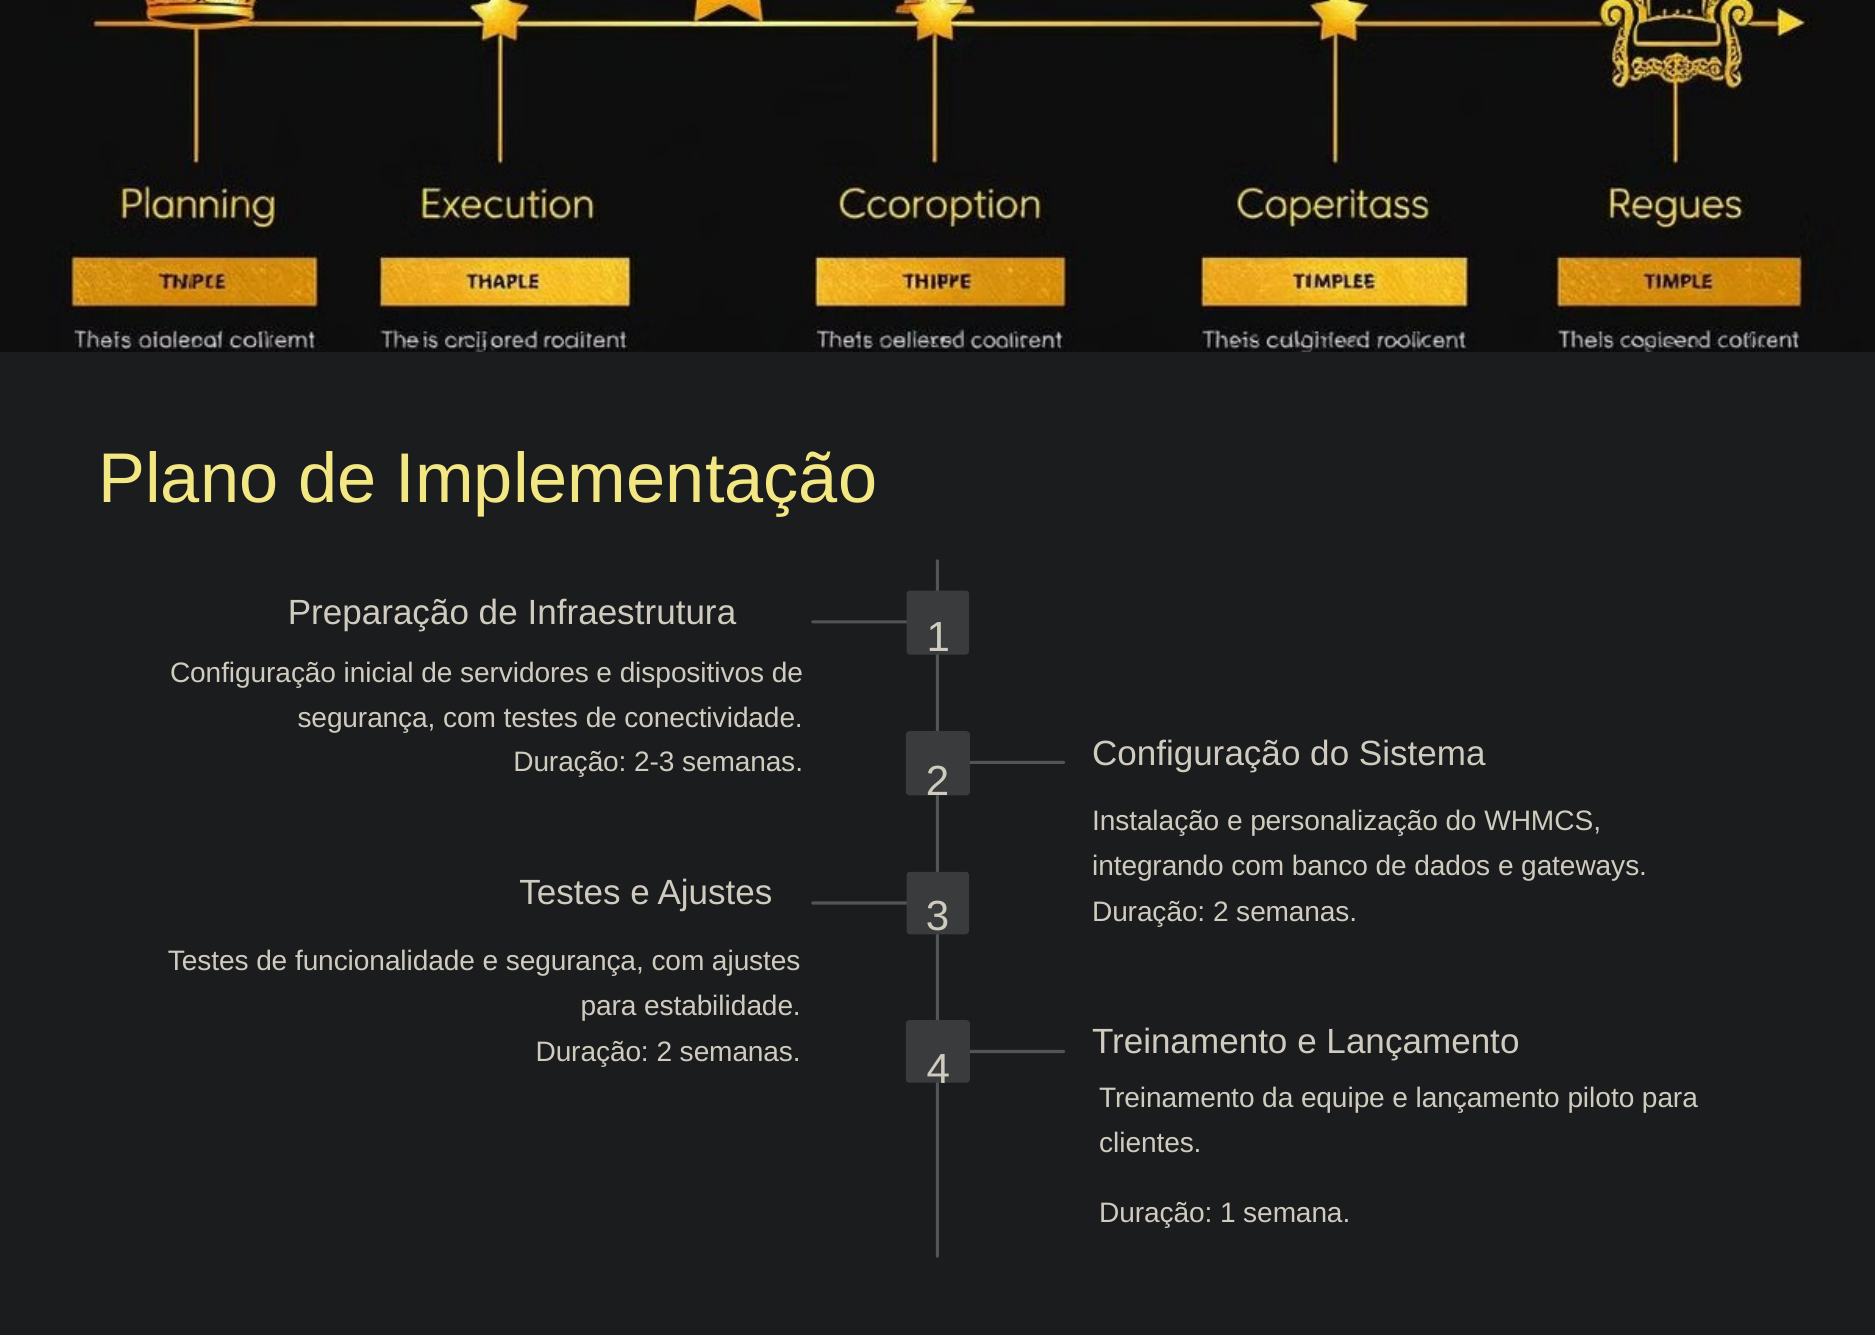

Plano de Implementação
1

Preparação de Infraestrutura
Configuração inicial de servidores e dispositivos de segurança, com testes de conectividade.
Duração: 2-3 semanas.

2
Configuração do Sistema
Instalação e personalização do WHMCS, integrando com banco de dados e gateways. Duração: 2 semanas.

3
Testes e Ajustes
Testes de funcionalidade e segurança, com ajustes para estabilidade.
Duração: 2 semanas.

4
Treinamento e Lançamento
Treinamento da equipe e lançamento piloto para clientes.
Duração: 1 semana.